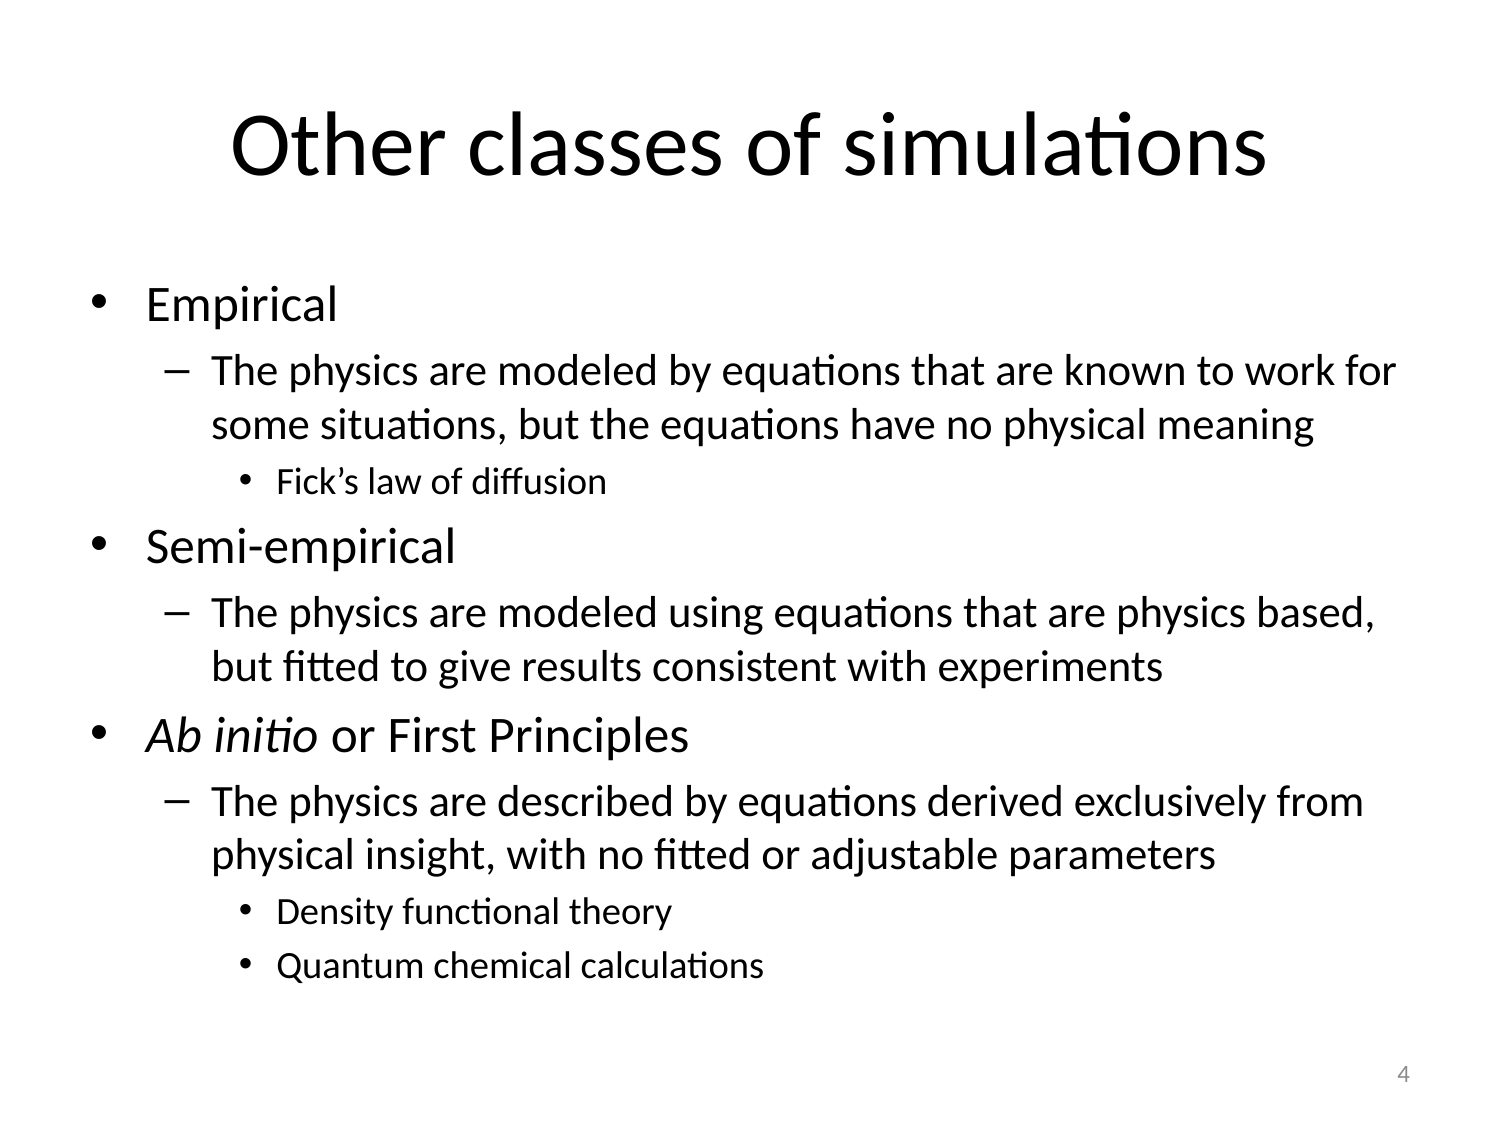

# Other classes of simulations
Empirical
The physics are modeled by equations that are known to work for some situations, but the equations have no physical meaning
Fick’s law of diffusion
Semi-empirical
The physics are modeled using equations that are physics based, but fitted to give results consistent with experiments
Ab initio or First Principles
The physics are described by equations derived exclusively from physical insight, with no fitted or adjustable parameters
Density functional theory
Quantum chemical calculations
4